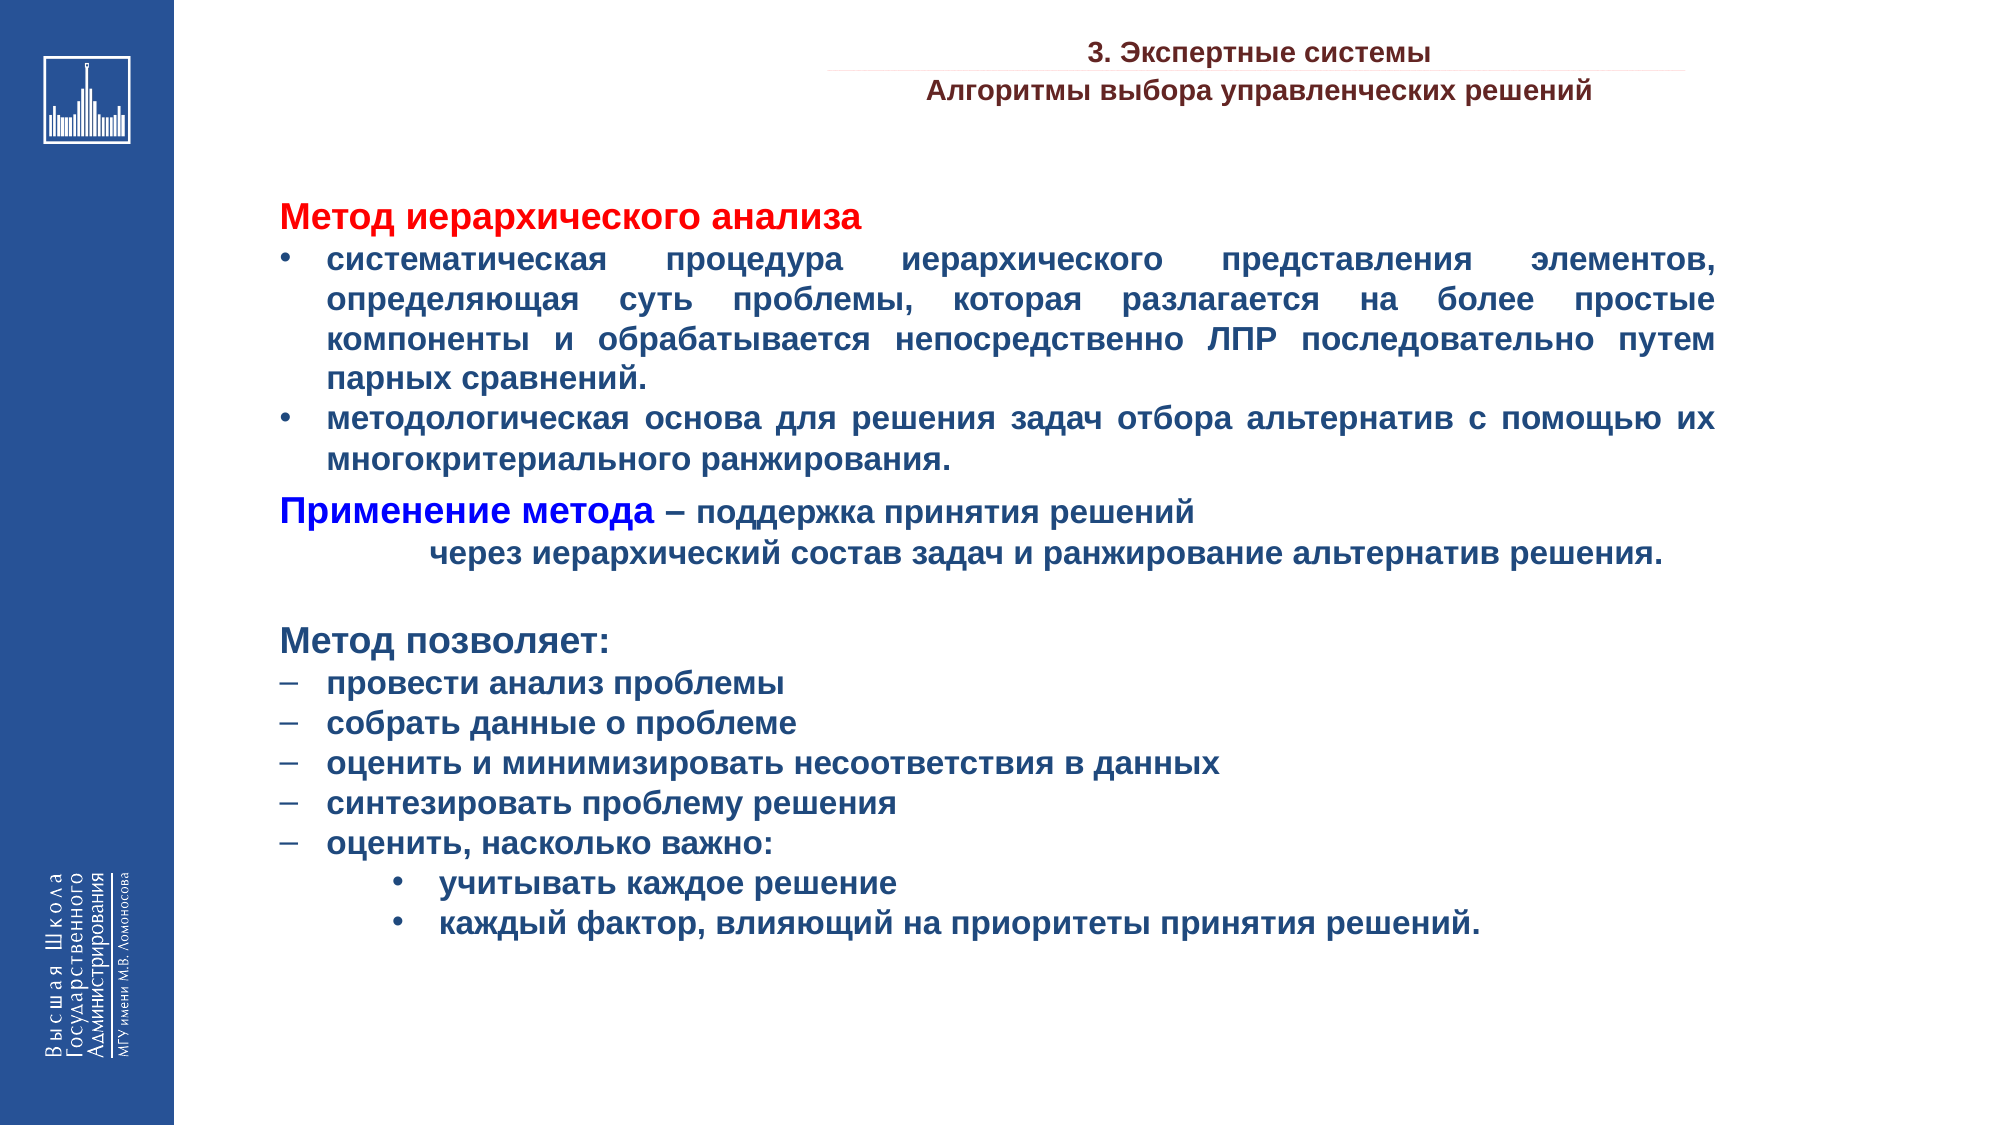

3. Экспертные системы
_________________________________________________________________________________________________________________________________________________________________________________________________________________________________________________________________________________________________________________________________________________________________________________________________________________________________________________________________________________________________________________________________________________________________________________________________________________________________________________________________________________________________________________________________________________________________________________________________________________________________________________________________________________________________
Алгоритмы выбора управленческих решений
Метод иерархического анализа
систематическая процедура иерархического представления элементов, определяющая суть проблемы, которая разлагается на более простые компоненты и обрабатывается непосредственно ЛПР последовательно путем парных сравнений.
методологическая основа для решения задач отбора альтернатив с помощью их многокритериального ранжирования.

Применение метода – поддержка принятия решений
	через иерархический состав задач и ранжирование альтернатив решения.

Метод позволяет:
провести анализ проблемы
собрать данные о проблеме
оценить и минимизировать несоответствия в данных
синтезировать проблему решения
оценить, насколько важно:
учитывать каждое решение
каждый фактор, влияющий на приоритеты принятия решений.